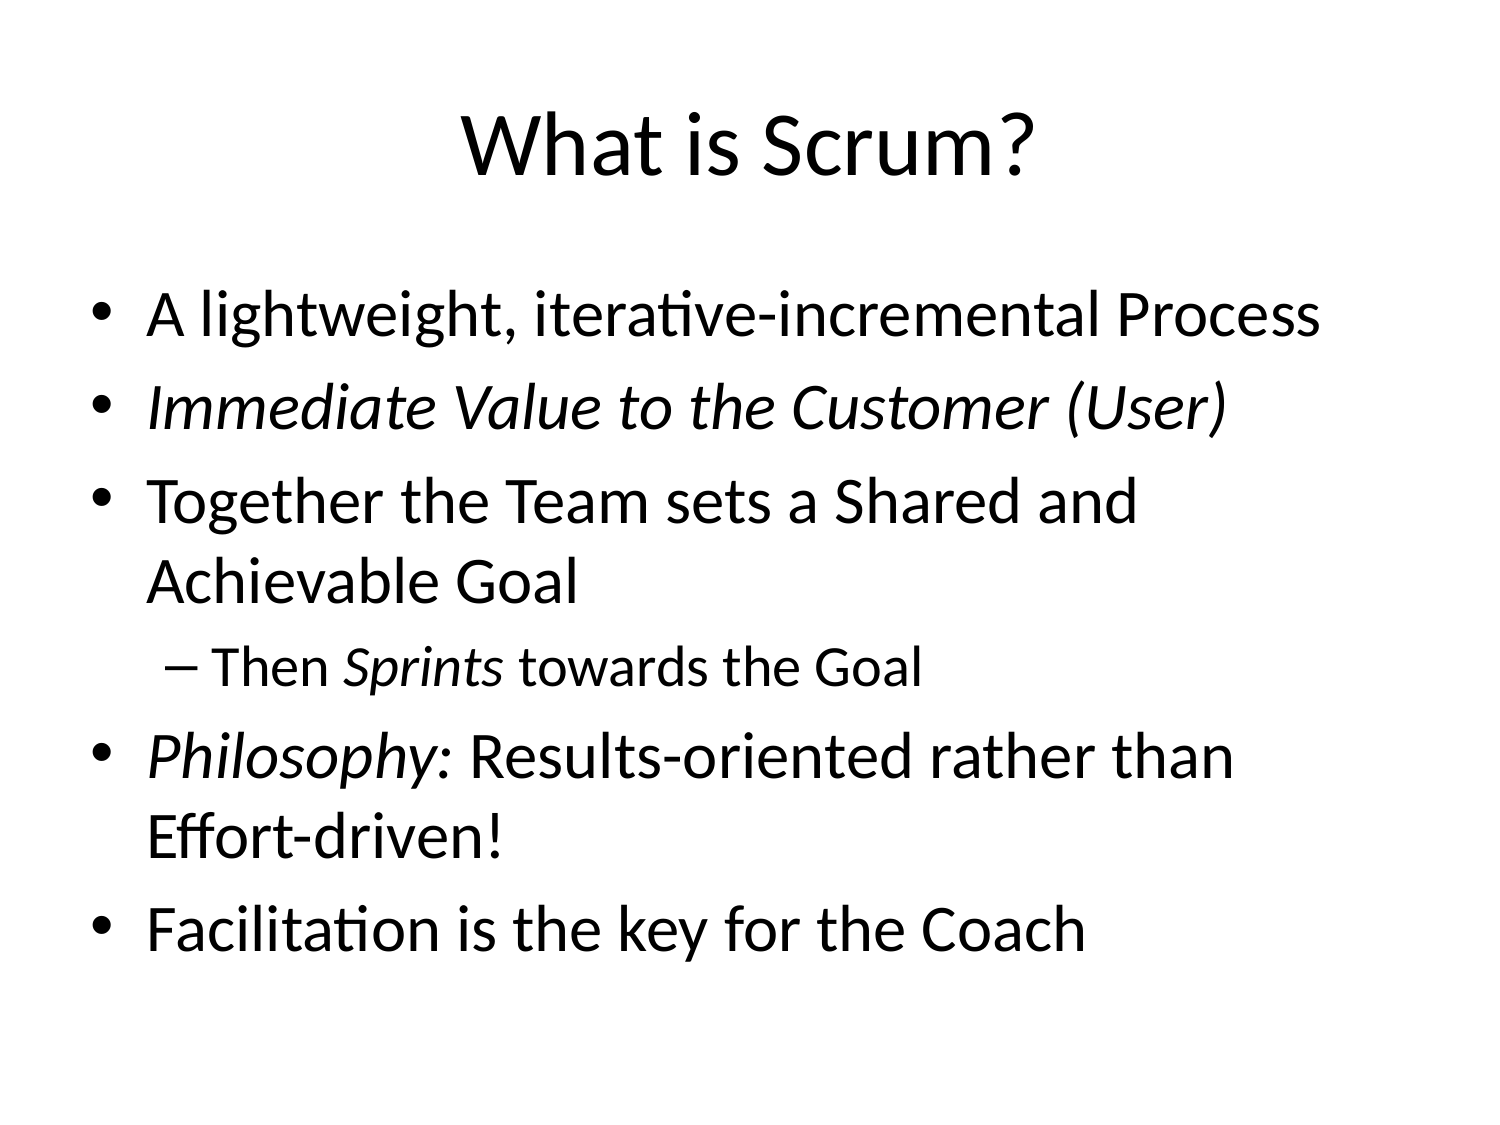

# What is Scrum?
A lightweight, iterative-incremental Process
Immediate Value to the Customer (User)
Together the Team sets a Shared and Achievable Goal
Then Sprints towards the Goal
Philosophy: Results-oriented rather than Effort-driven!
Facilitation is the key for the Coach